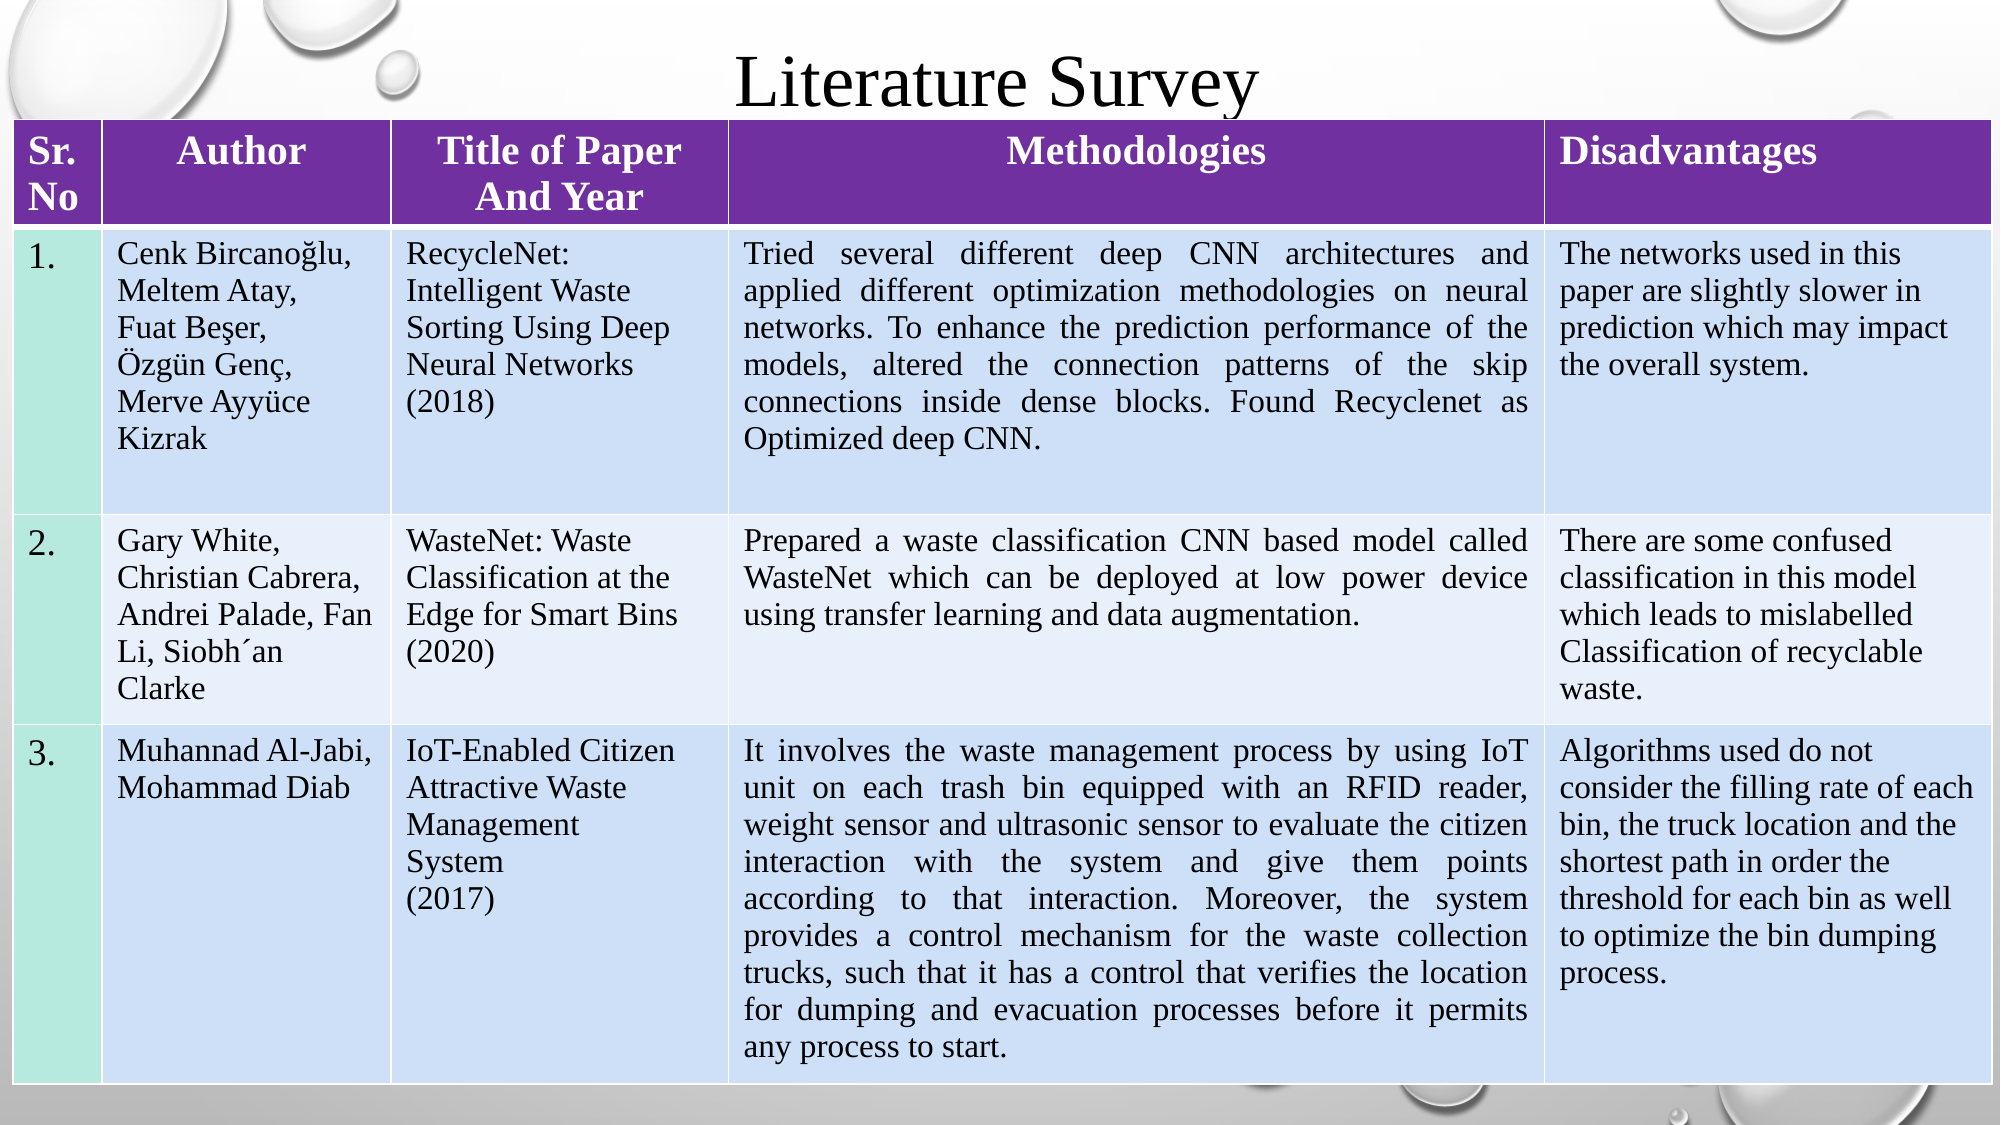

# Literature Survey
| Sr.No | Author | Title of Paper And Year | Methodologies | Disadvantages |
| --- | --- | --- | --- | --- |
| 1. | Cenk Bircanoğlu, Meltem Atay, Fuat Beşer, Özgün Genç, Merve Ayyüce Kizrak | RecycleNet: Intelligent Waste Sorting Using Deep Neural Networks (2018) | Tried several different deep CNN architectures and applied different optimization methodologies on neural networks. To enhance the prediction performance of the models, altered the connection patterns of the skip connections inside dense blocks. Found Recyclenet as Optimized deep CNN. | The networks used in this paper are slightly slower in prediction which may impact the overall system. |
| 2. | Gary White, Christian Cabrera, Andrei Palade, Fan Li, Siobh´an Clarke | WasteNet: Waste Classification at the Edge for Smart Bins (2020) | Prepared a waste classification CNN based model called WasteNet which can be deployed at low power device using transfer learning and data augmentation. | There are some confused classification in this model which leads to mislabelled Classification of recyclable waste. |
| 3. | Muhannad Al-Jabi, Mohammad Diab | IoT-Enabled Citizen Attractive Waste Management System (2017) | It involves the waste management process by using IoT unit on each trash bin equipped with an RFID reader, weight sensor and ultrasonic sensor to evaluate the citizen interaction with the system and give them points according to that interaction. Moreover, the system provides a control mechanism for the waste collection trucks, such that it has a control that verifies the location for dumping and evacuation processes before it permits any process to start. | Algorithms used do not consider the filling rate of each bin, the truck location and the shortest path in order the threshold for each bin as well to optimize the bin dumping process. |